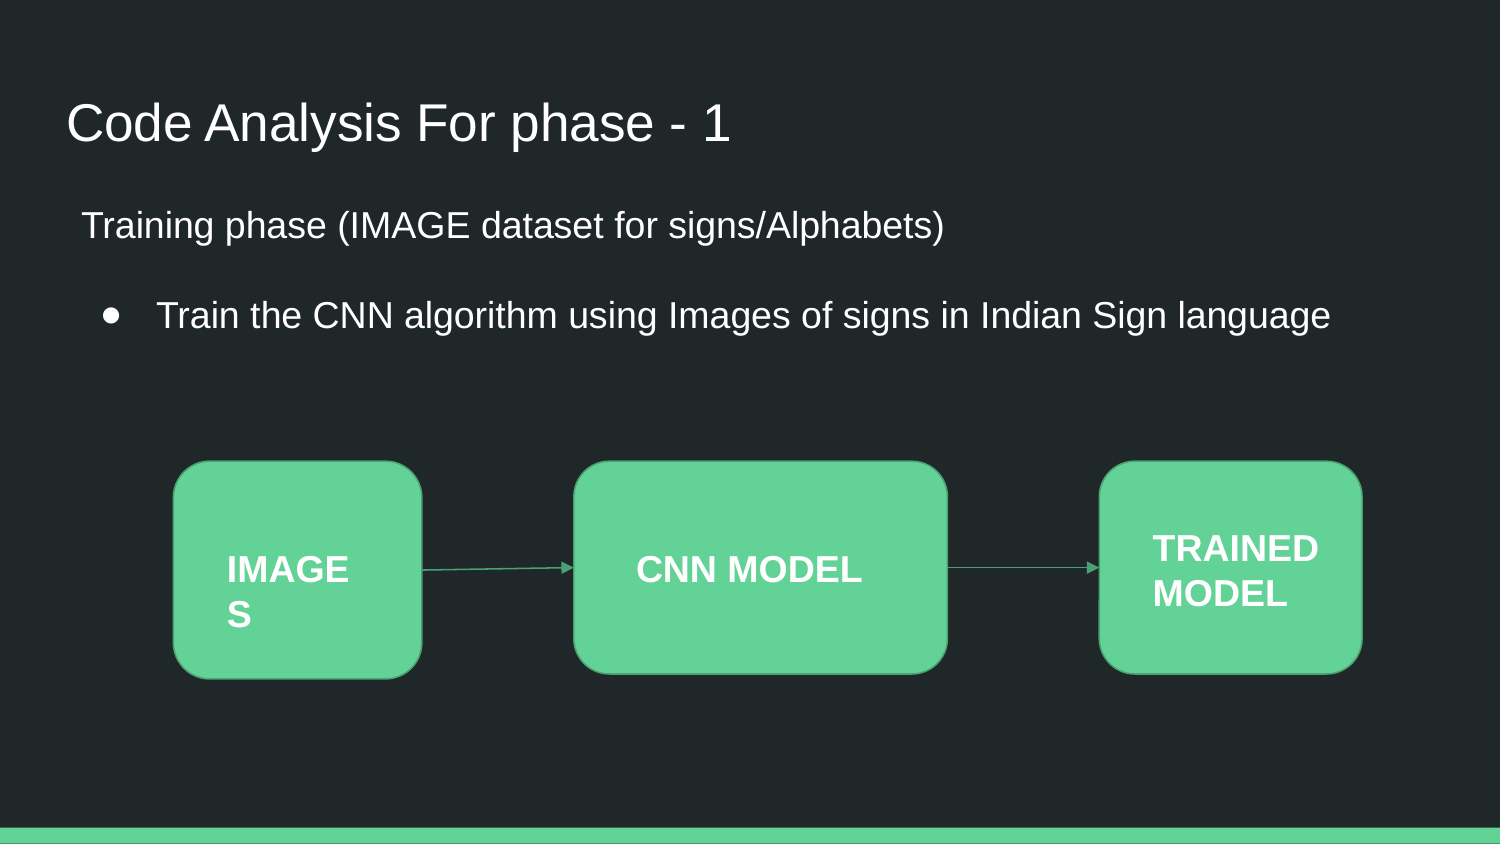

# Code Analysis For phase - 1
Training phase (IMAGE dataset for signs/Alphabets)

Train the CNN algorithm using Images of signs in Indian Sign language

TRAINED MODEL
IMAGES
CNN MODEL